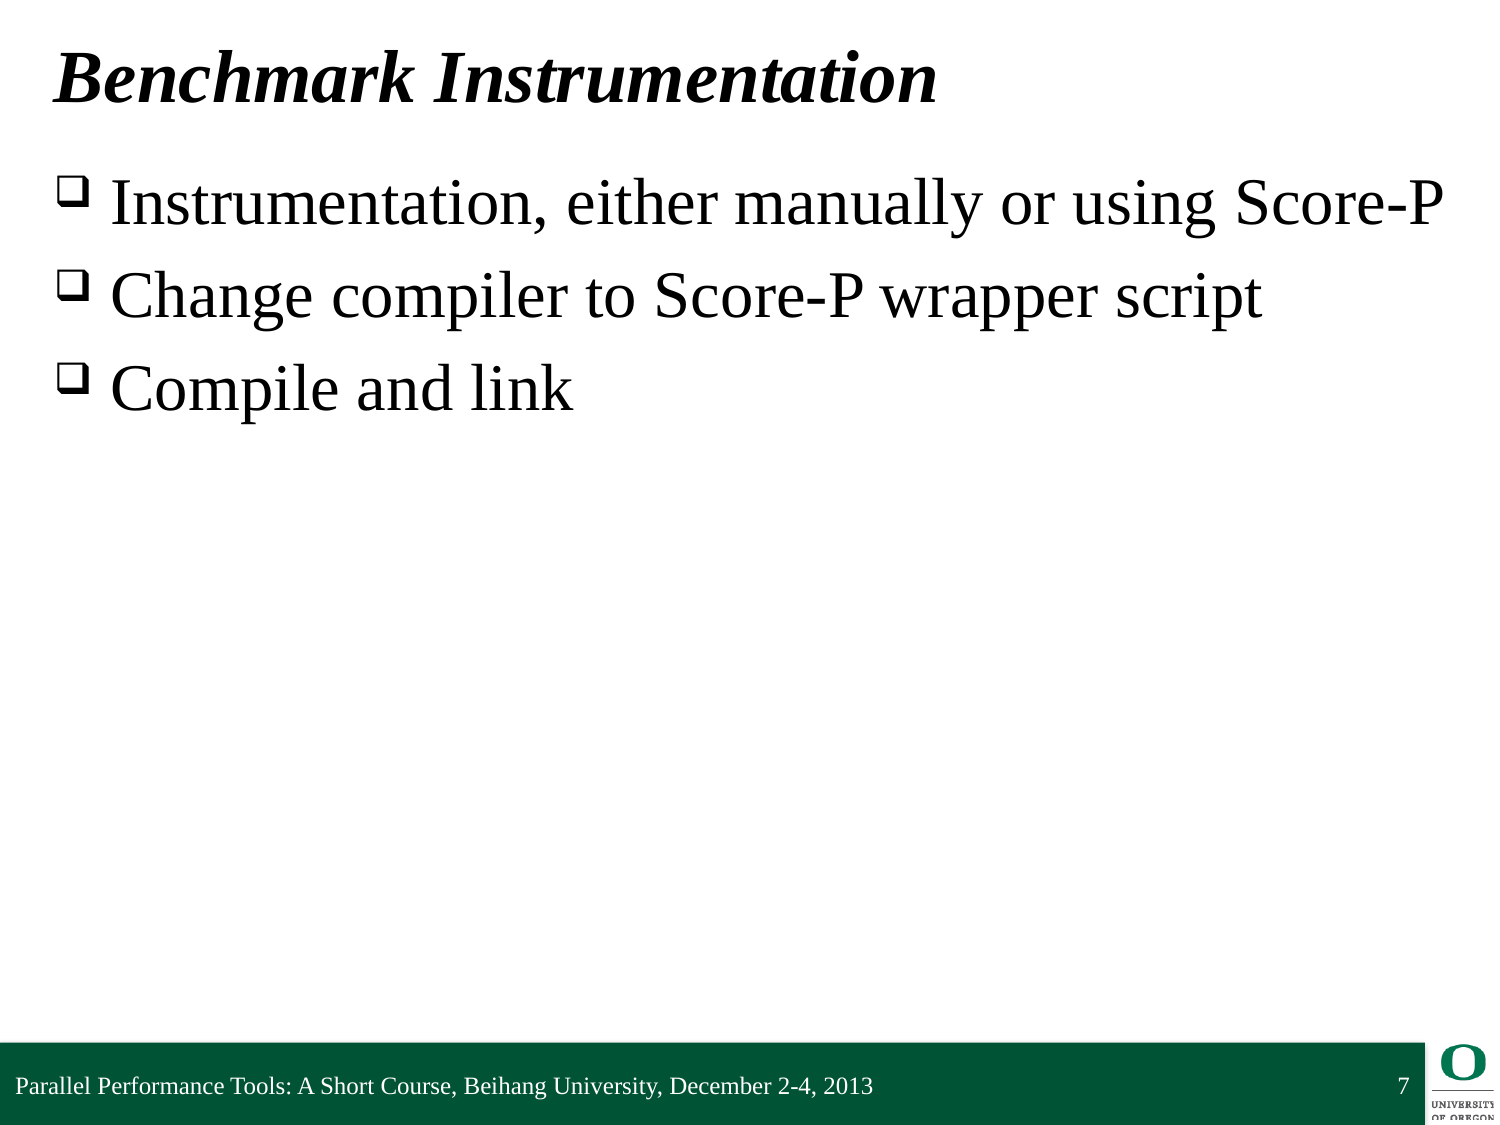

# Benchmark Instrumentation
Instrumentation, either manually or using Score-P
Change compiler to Score-P wrapper script
Compile and link
Parallel Performance Tools: A Short Course, Beihang University, December 2-4, 2013
7